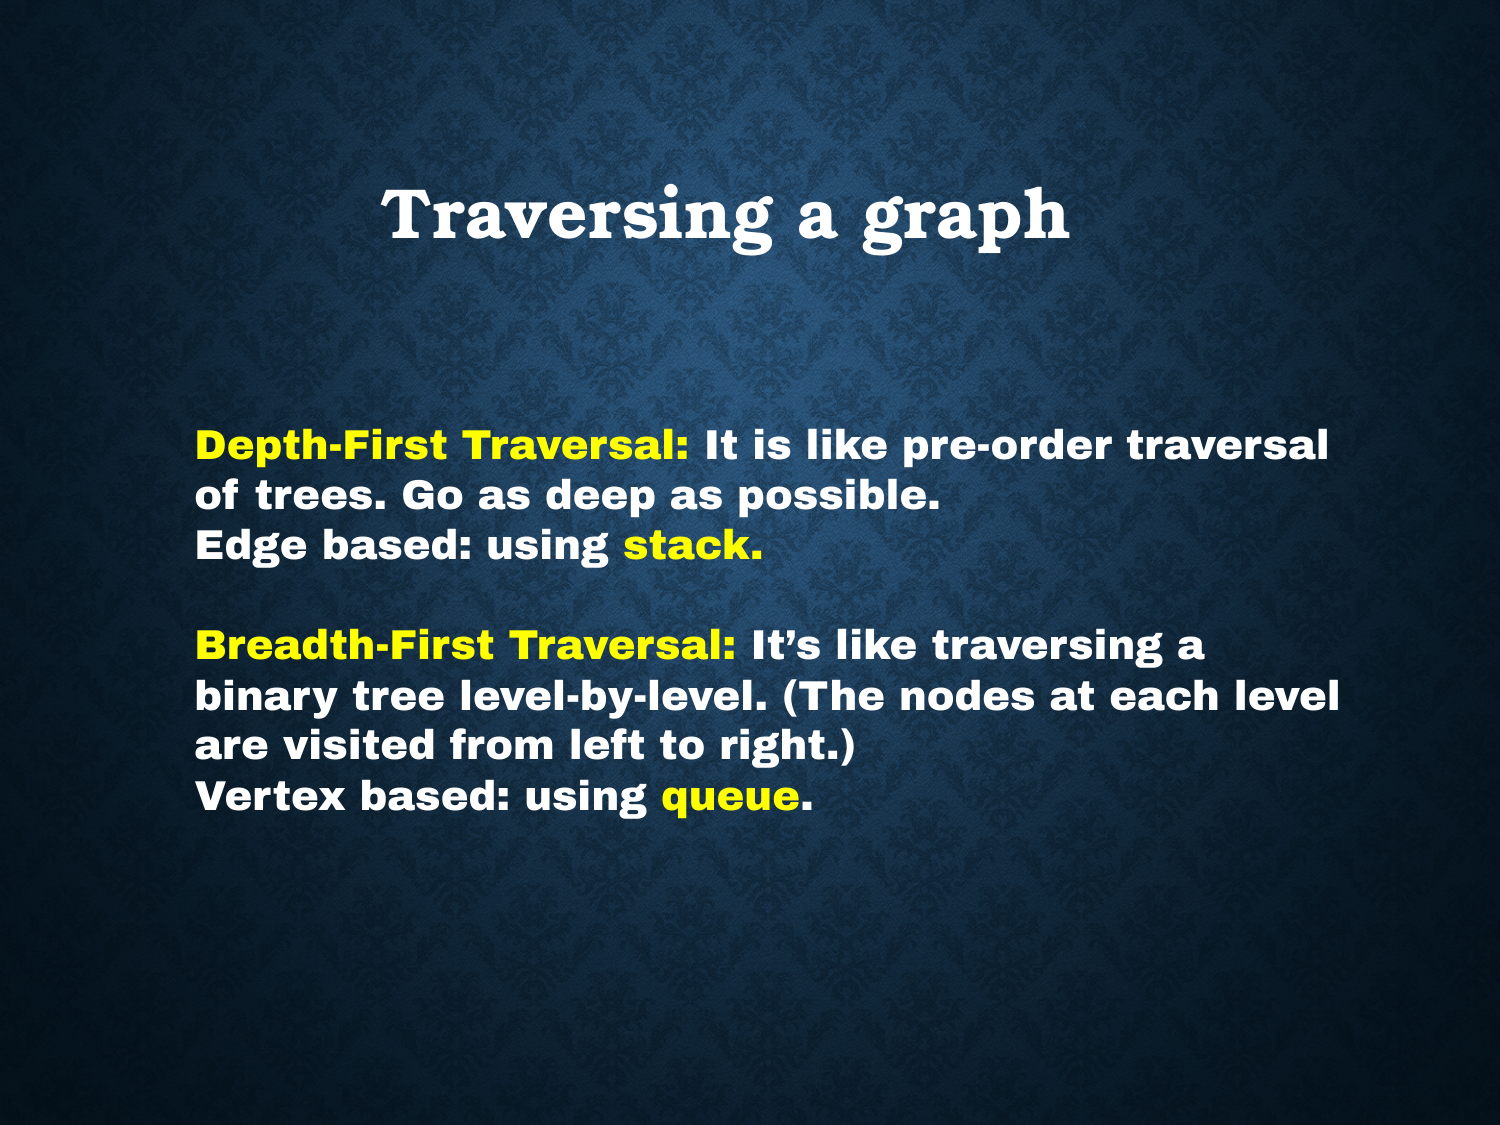

Traversing a graph
Depth-First Traversal: It is like pre-order traversal of trees. Go as deep as possible.
Edge based: using stack.

Breadth-First Traversal: It’s like traversing a binary tree level-by-level. (The nodes at each level are visited from left to right.)
Vertex based: using queue.